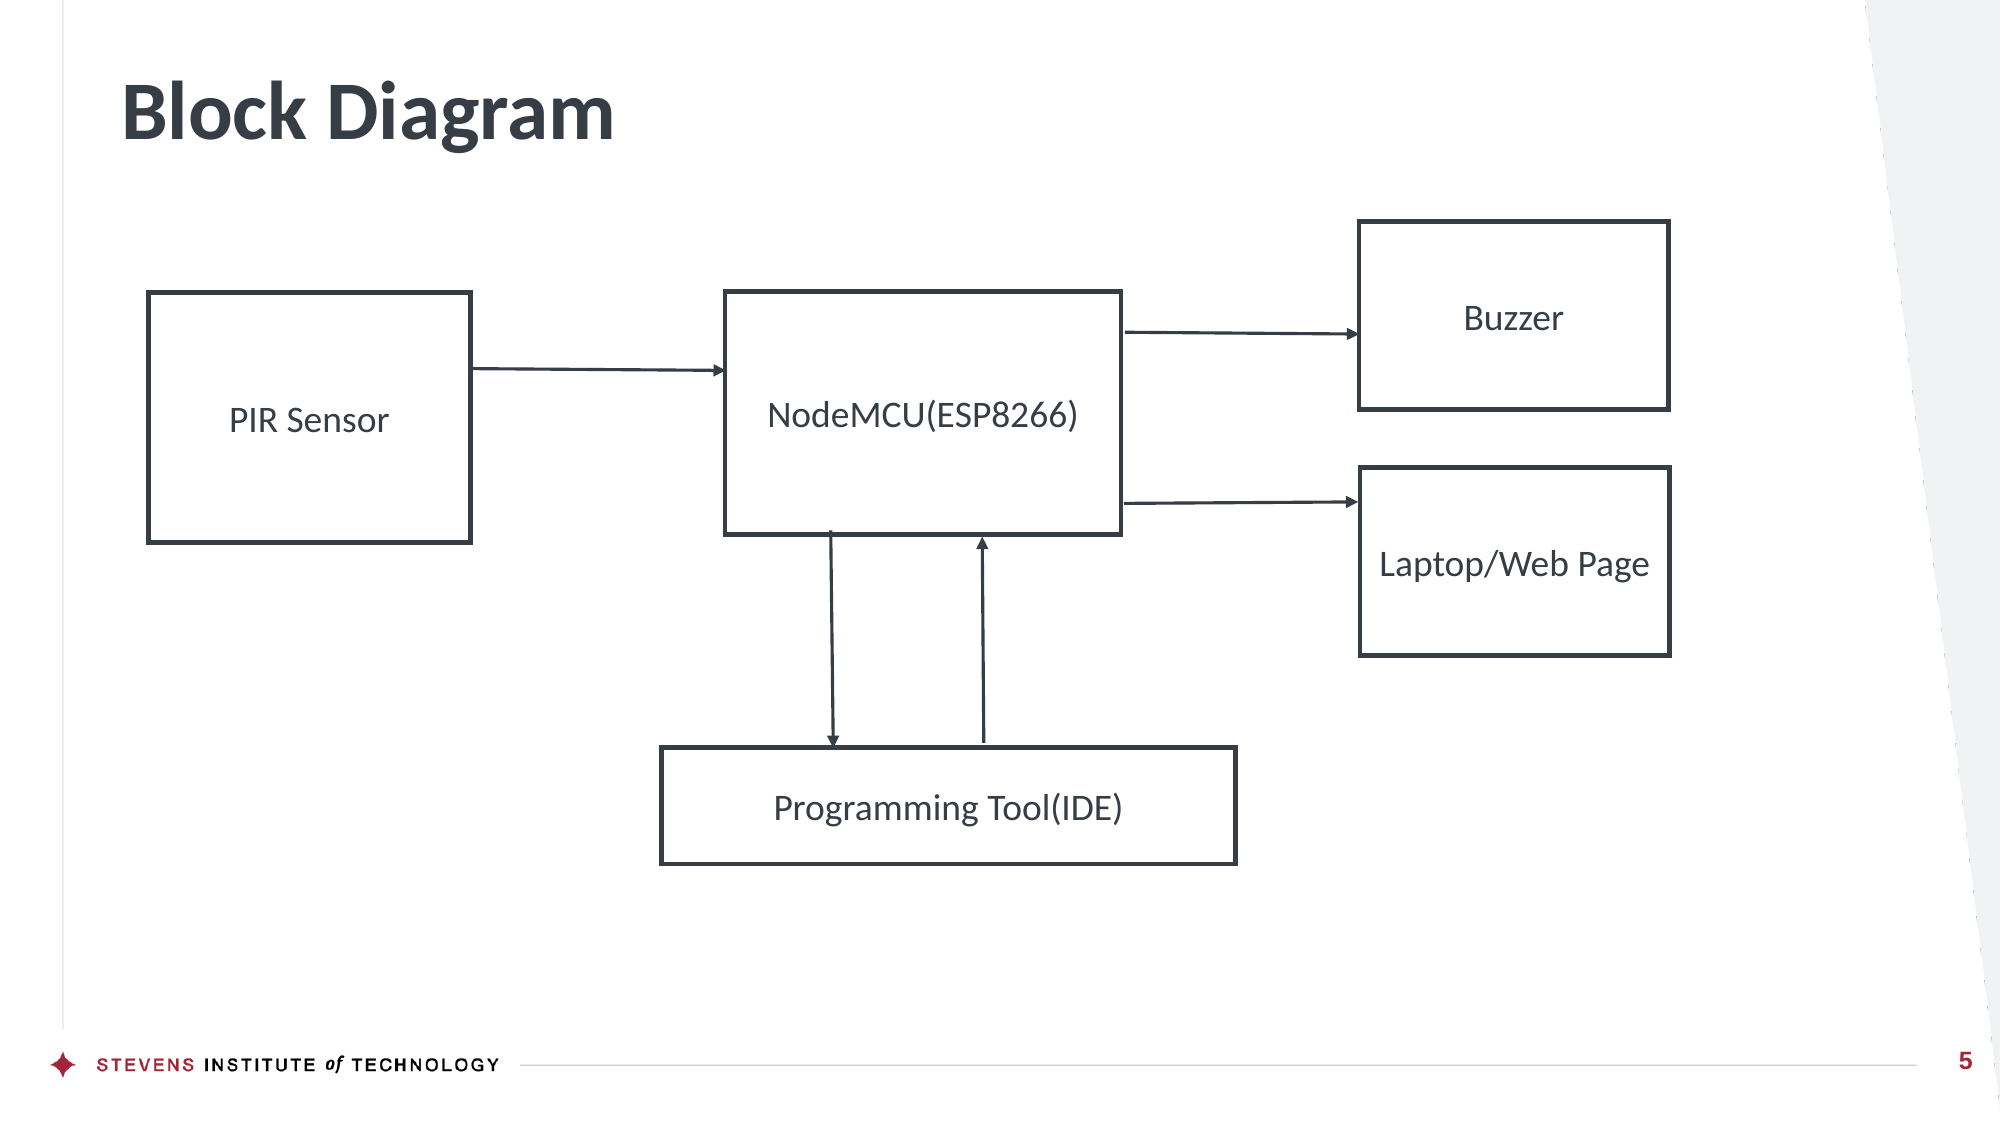

# Block Diagram
Buzzer
NodeMCU(ESP8266)
PIR Sensor
Laptop/Web Page
Programming Tool(IDE)
5